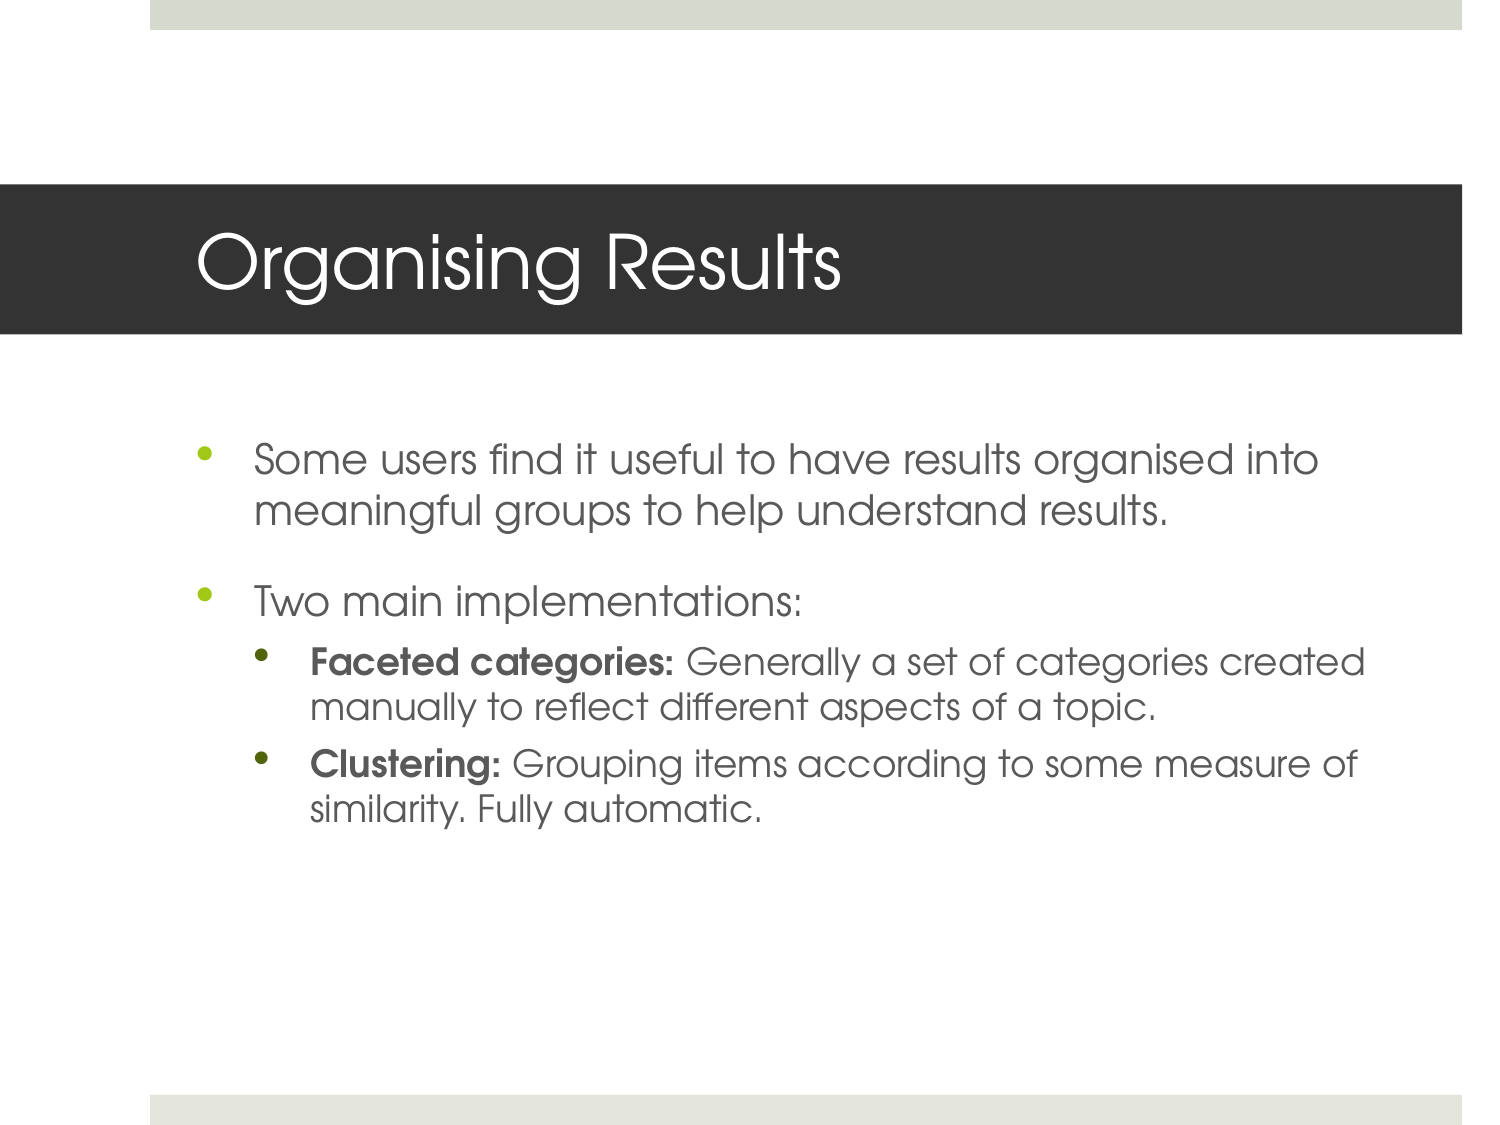

# Organising Results
Some users find it useful to have results organised into meaningful groups to help understand results.
Two main implementations:
Faceted categories: Generally a set of categories created manually to reflect different aspects of a topic.
Clustering: Grouping items according to some measure of similarity. Fully automatic.